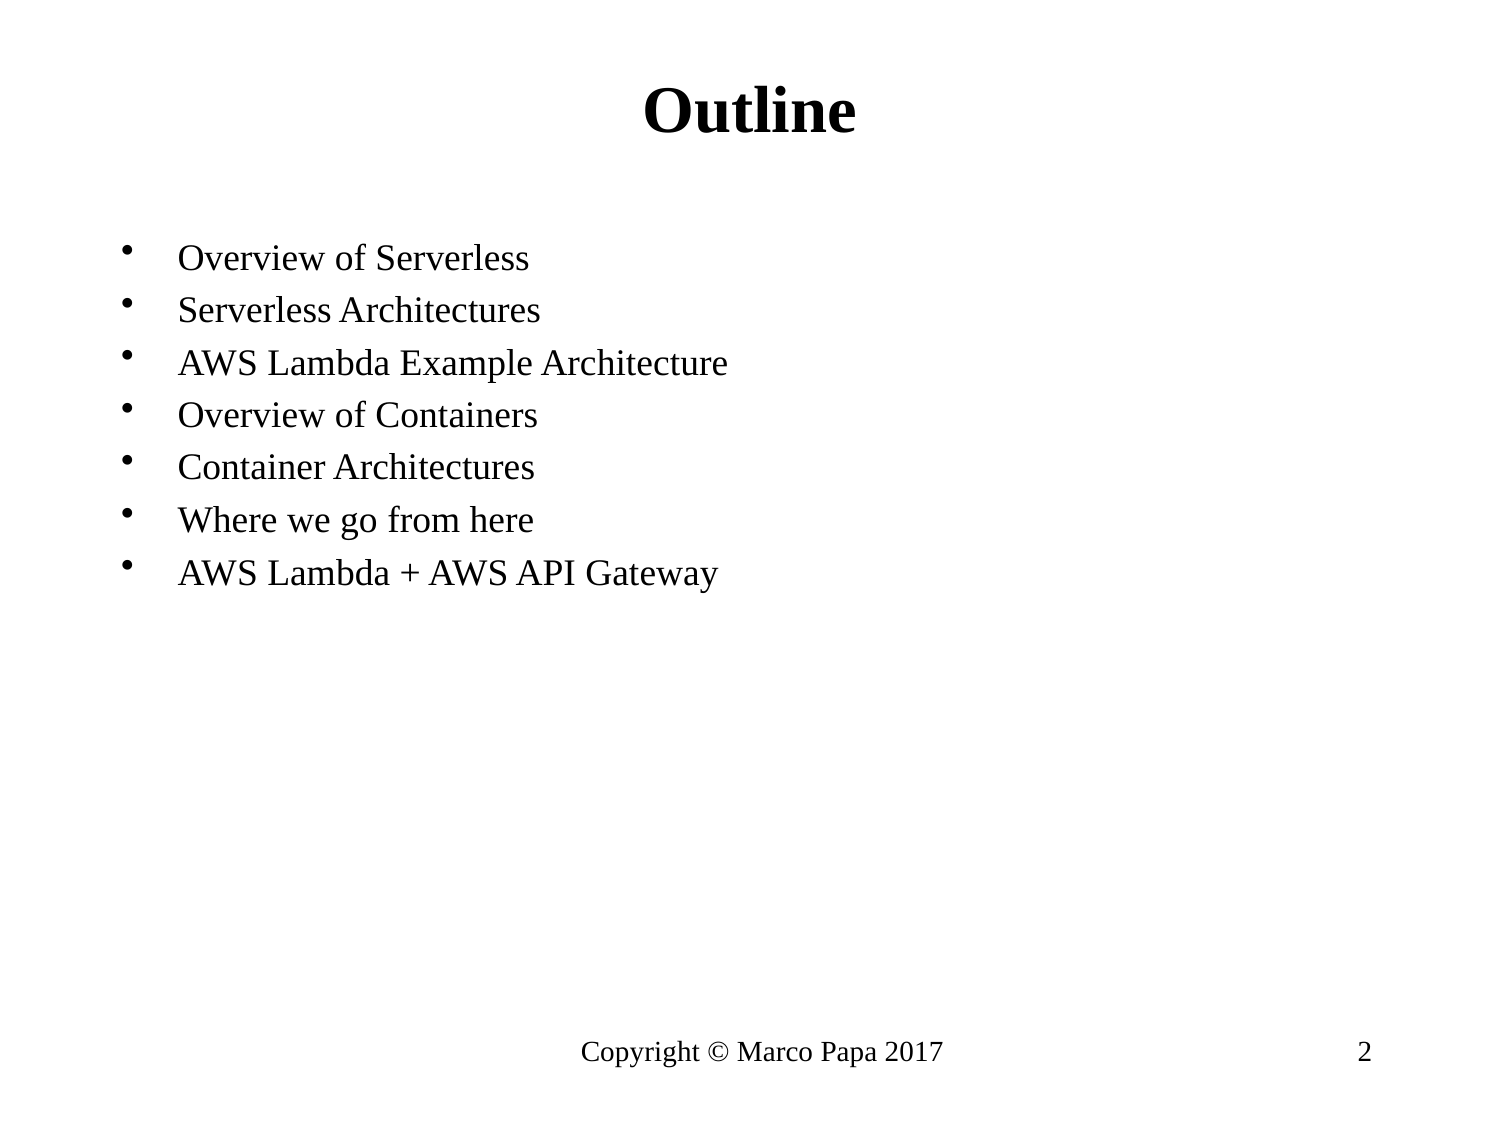

# Outline
Overview of Serverless
Serverless Architectures
AWS Lambda Example Architecture
Overview of Containers
Container Architectures
Where we go from here
AWS Lambda + AWS API Gateway

Copyright © Marco Papa 2017
2